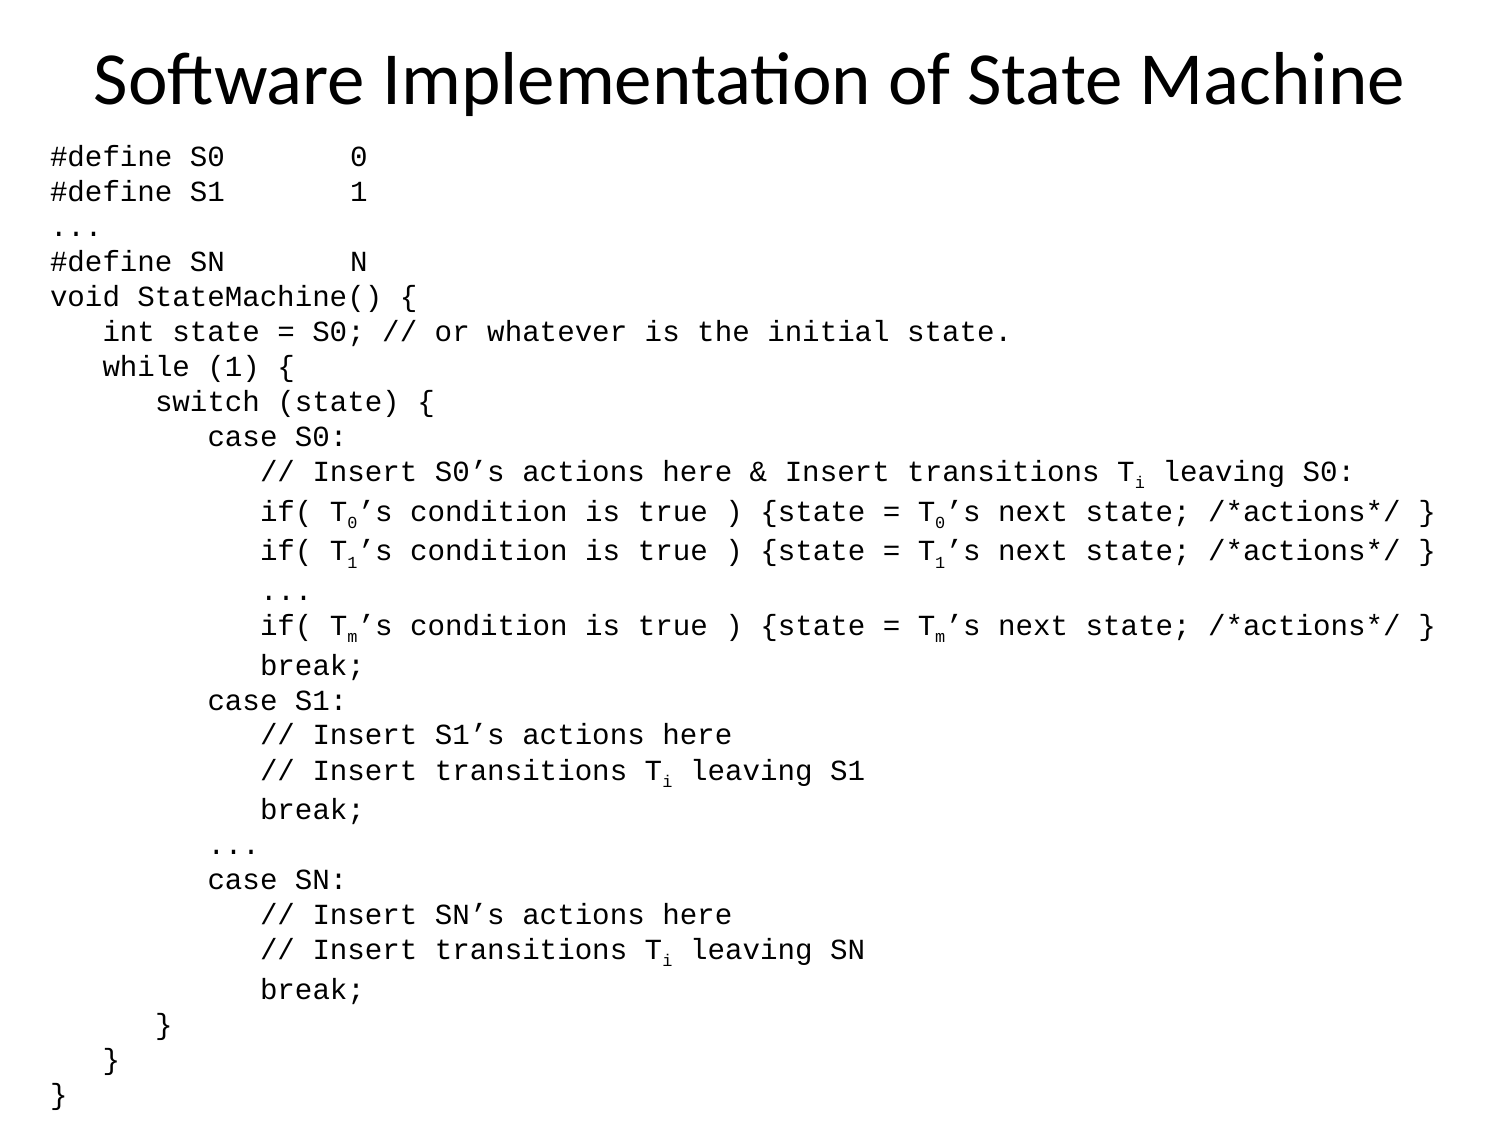

# Software Implementation of State Machine
#define S0	0
#define S1	1
...
#define SN	N
void StateMachine() {
   int state = S0; // or whatever is the initial state.
   while (1) {
      switch (state) {
         case S0:
            // Insert S0’s actions here & Insert transitions Ti leaving S0:
            if( T0’s condition is true ) {state = T0’s next state; /*actions*/ }
            if( T1’s condition is true ) {state = T1’s next state; /*actions*/ }
            ...
            if( Tm’s condition is true ) {state = Tm’s next state; /*actions*/ }
            break;
         case S1:
            // Insert S1’s actions here
            // Insert transitions Ti leaving S1
            break;
         ...
         case SN:
            // Insert SN’s actions here
            // Insert transitions Ti leaving SN
            break;
      }
   }
}